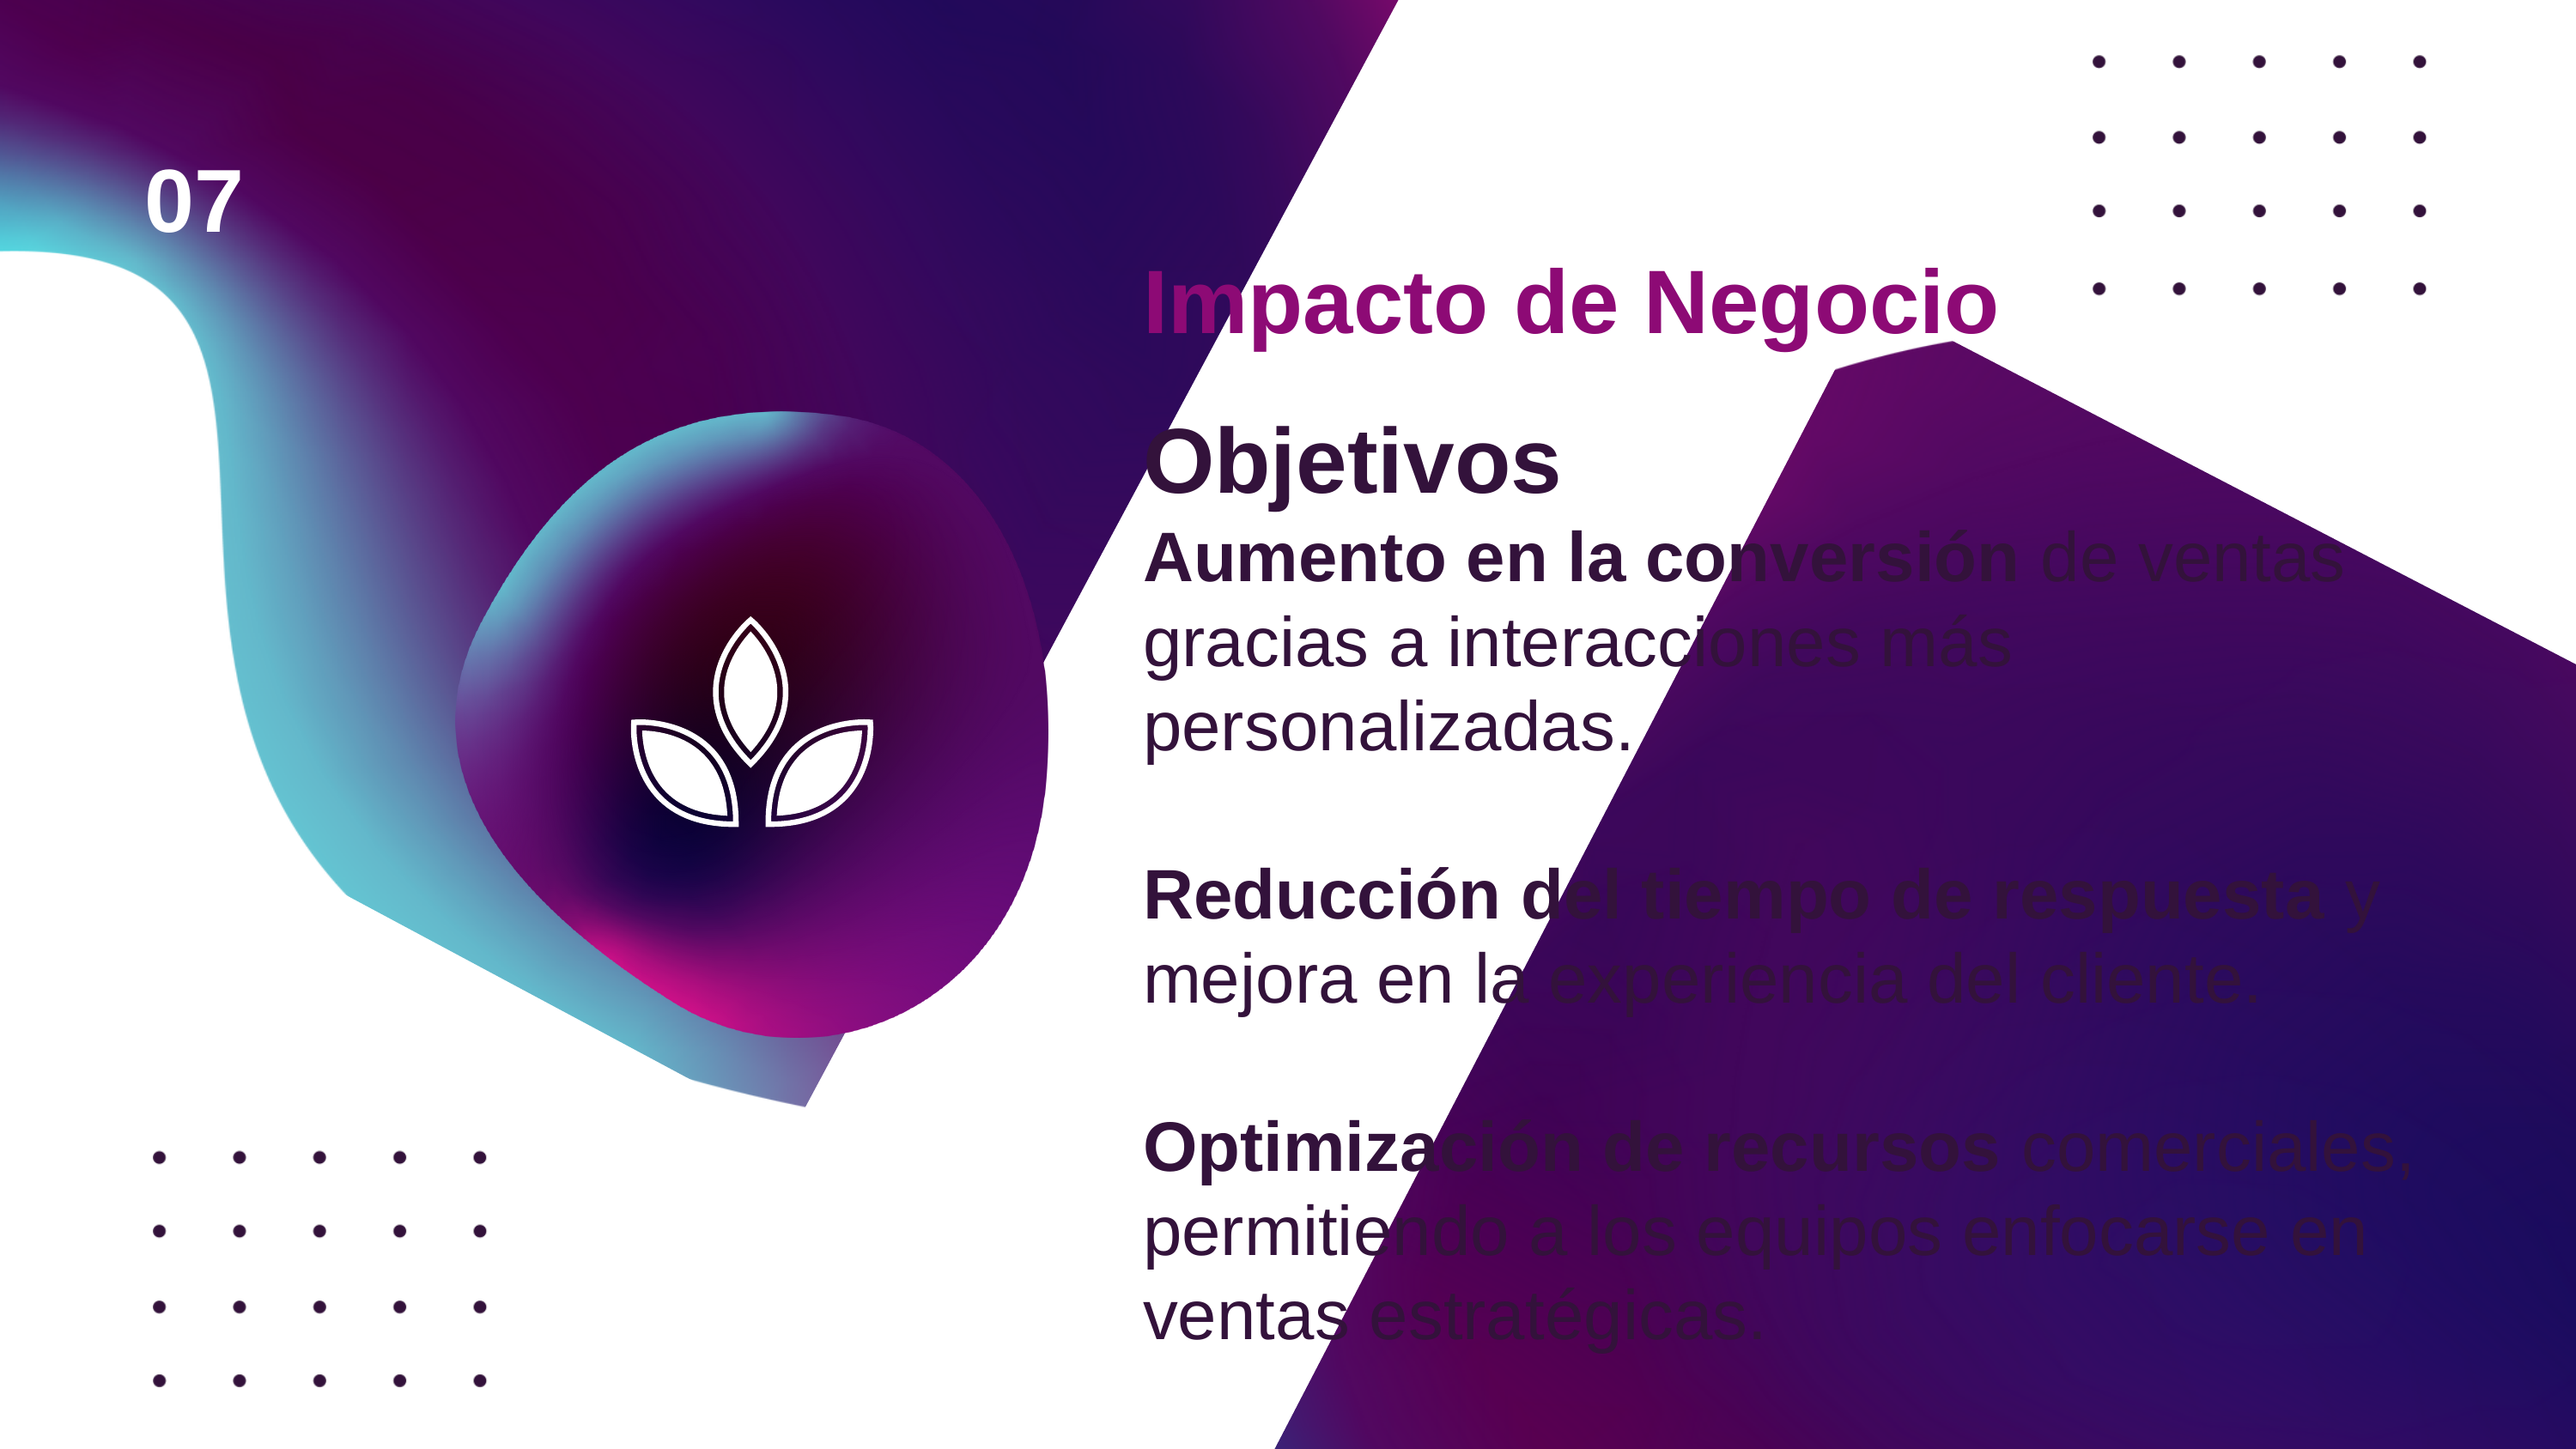

07
Impacto de Negocio
Objetivos
Aumento en la conversión de ventas gracias a interacciones más personalizadas.

Reducción del tiempo de respuesta y mejora en la experiencia del cliente.

Optimización de recursos comerciales, permitiendo a los equipos enfocarse en ventas estratégicas.